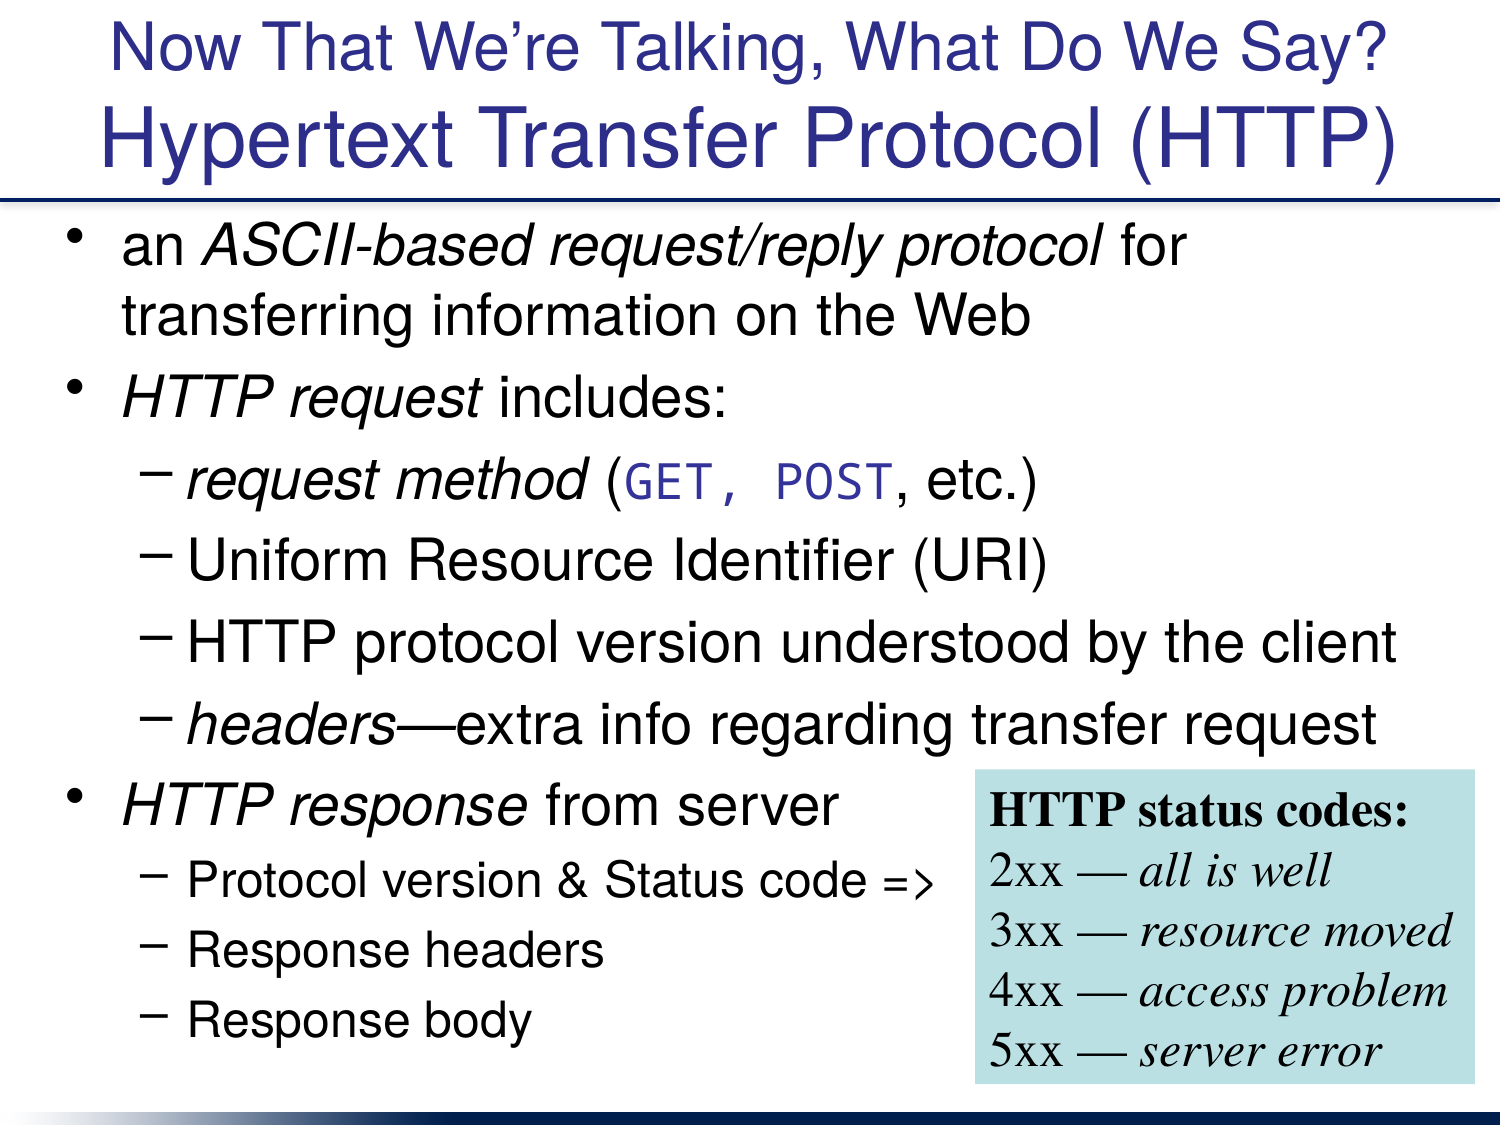

# Now That We’re Talking, What Do We Say? Hypertext Transfer Protocol (HTTP)
an ASCII-based request/reply protocol for transferring information on the Web
HTTP request includes:
request method (GET, POST, etc.)
Uniform Resource Identifier (URI)
HTTP protocol version understood by the client
headers—extra info regarding transfer request
HTTP response from server
Protocol version & Status code =>
Response headers
Response body
HTTP status codes:
2xx — all is well
3xx — resource moved
4xx — access problem
5xx — server error